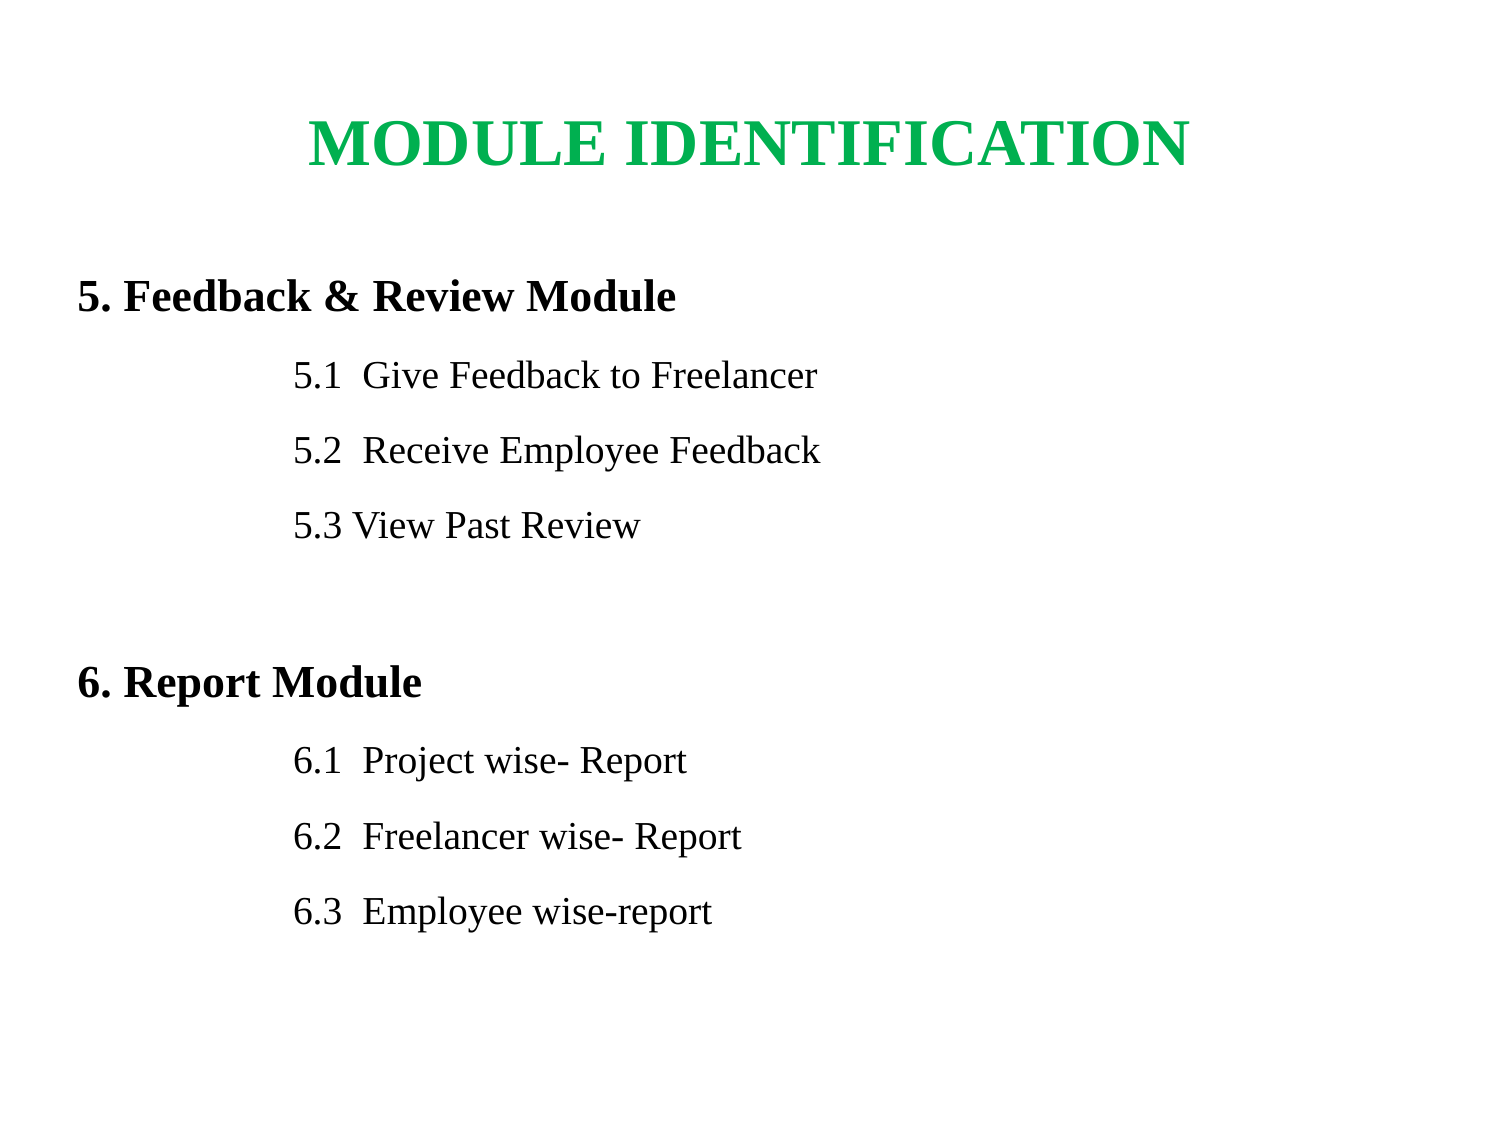

# MODULE IDENTIFICATION
5. Feedback & Review Module
	5.1  Give Feedback to Freelancer
	5.2  Receive Employee Feedback
	5.3 View Past Review

6. Report Module
	6.1  Project wise- Report
	6.2  Freelancer wise- Report
	6.3  Employee wise-report